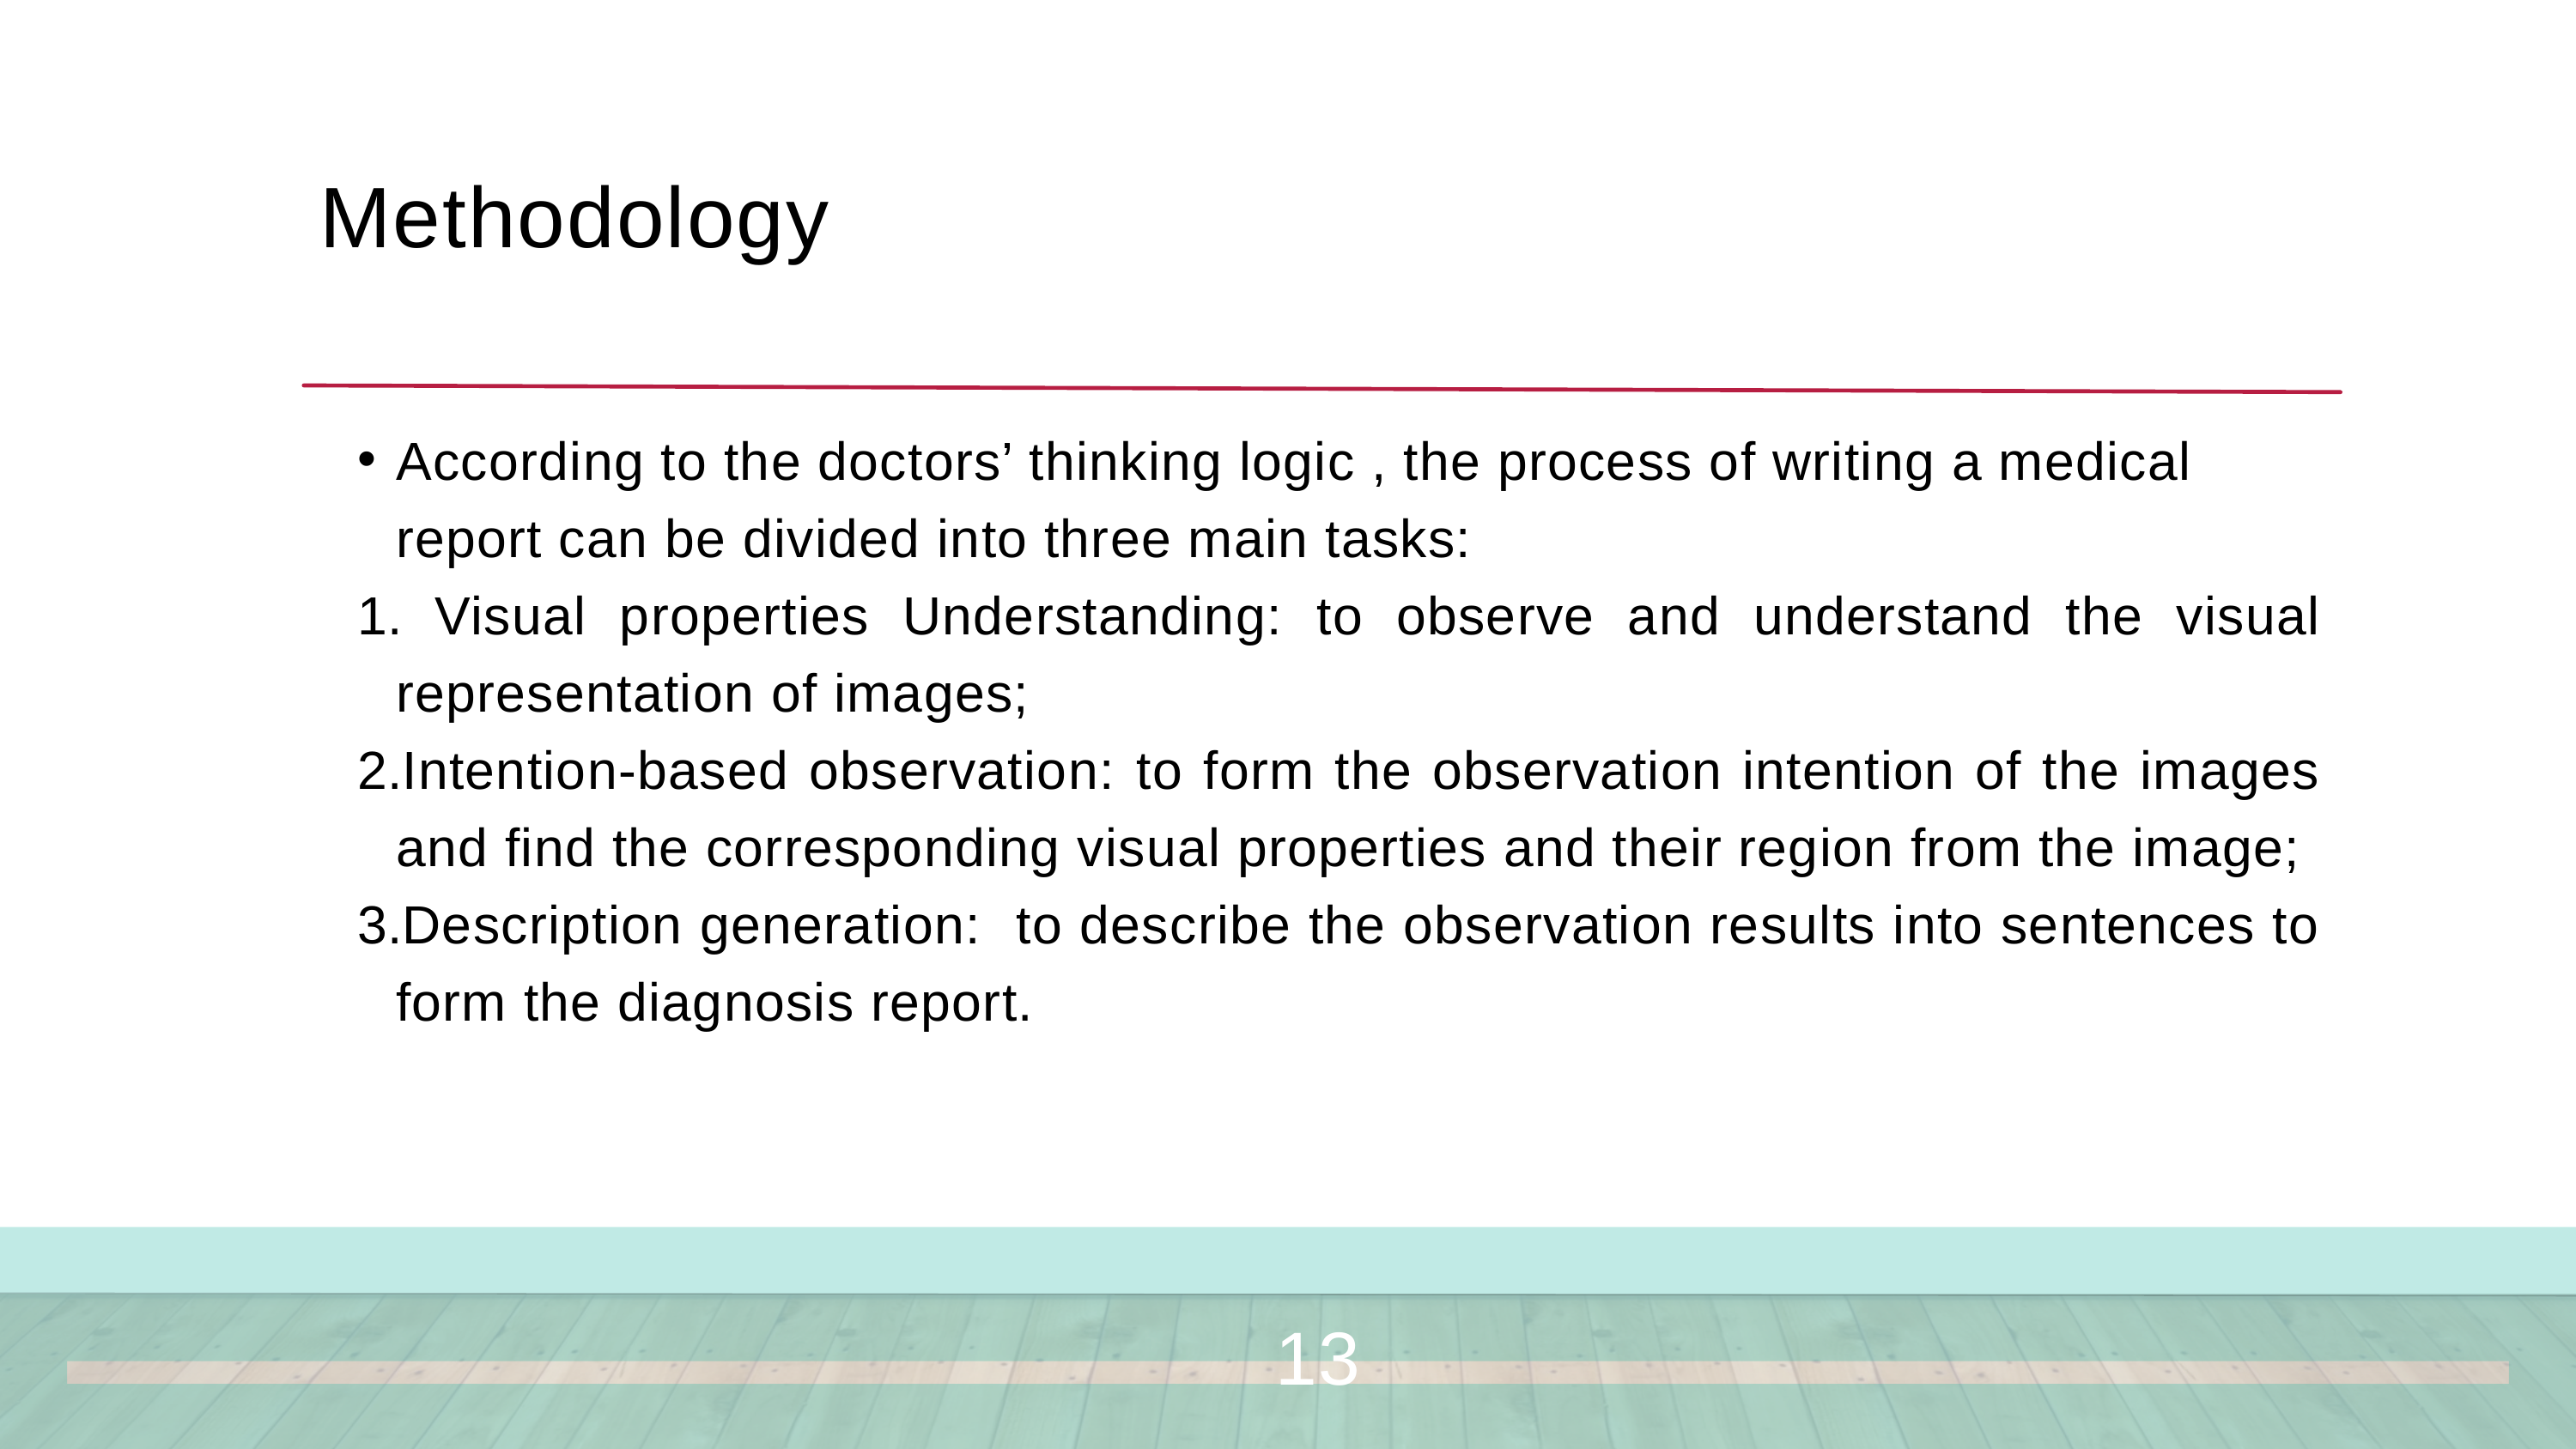

Methodology

According to the doctors’ thinking logic , the process of writing a medical report can be divided into three main tasks:
 Visual properties Understanding: to observe and understand the visual representation of images;
Intention-based observation: to form the observation intention of the images and find the corresponding visual properties and their region from the image;
Description generation:  to describe the observation results into sentences to form the diagnosis report.

13